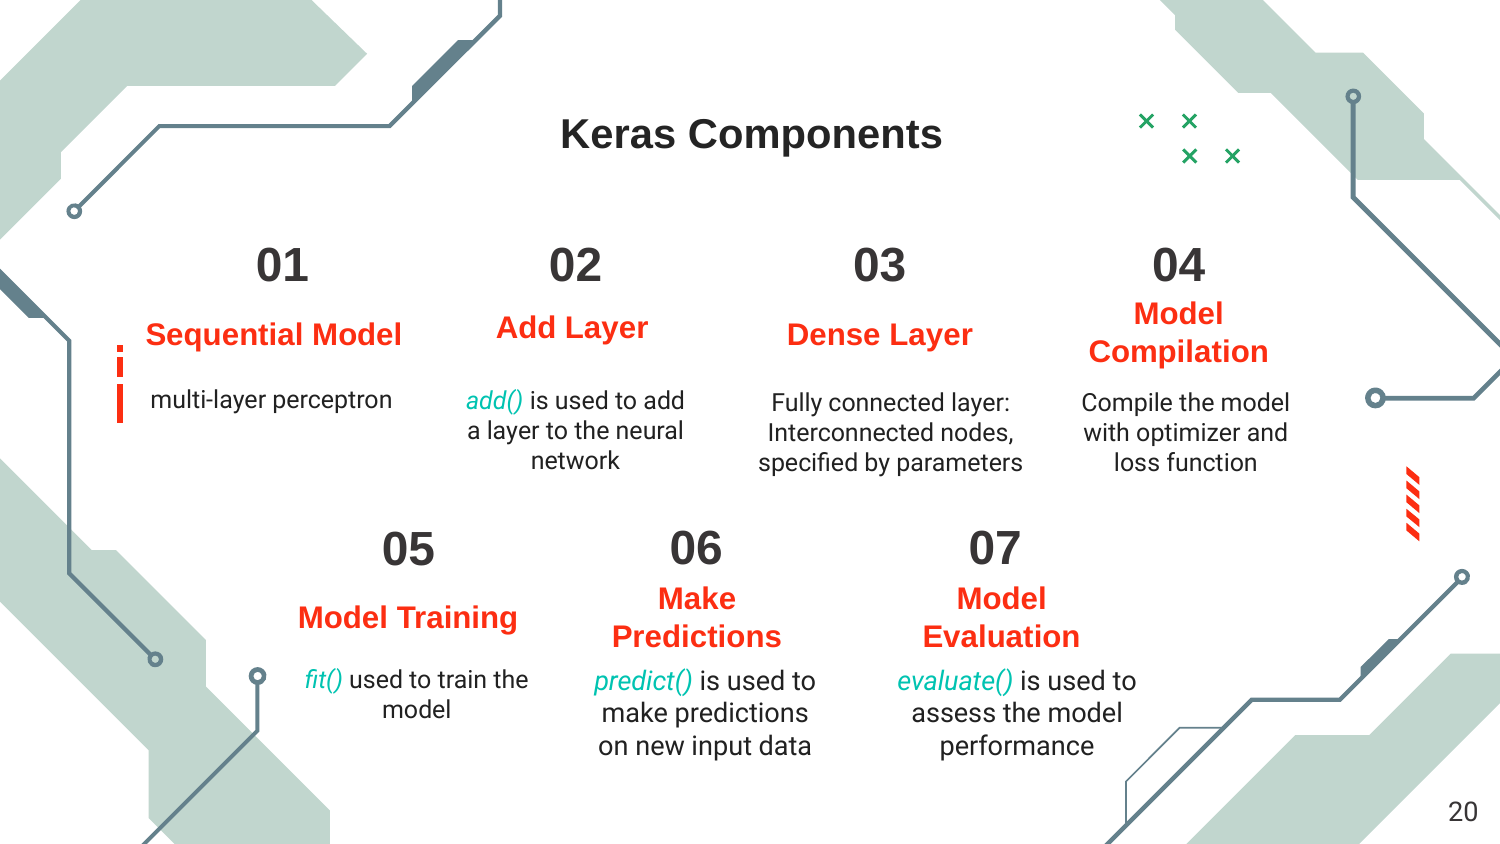

Keras Components

03
02
04
01
Add Layer
Model Compilation
Sequential Model
Dense Layer
multi-layer perceptron
Fully connected layer: Interconnected nodes, specified by parameters
add() is used to add a layer to the neural network
Compile the model with optimizer and loss function
07
06
05
Model Evaluation
Make Predictions
Model Training
fit() used to train the model
evaluate() is used to assess the model performance
predict() is used to make predictions on new input data
20